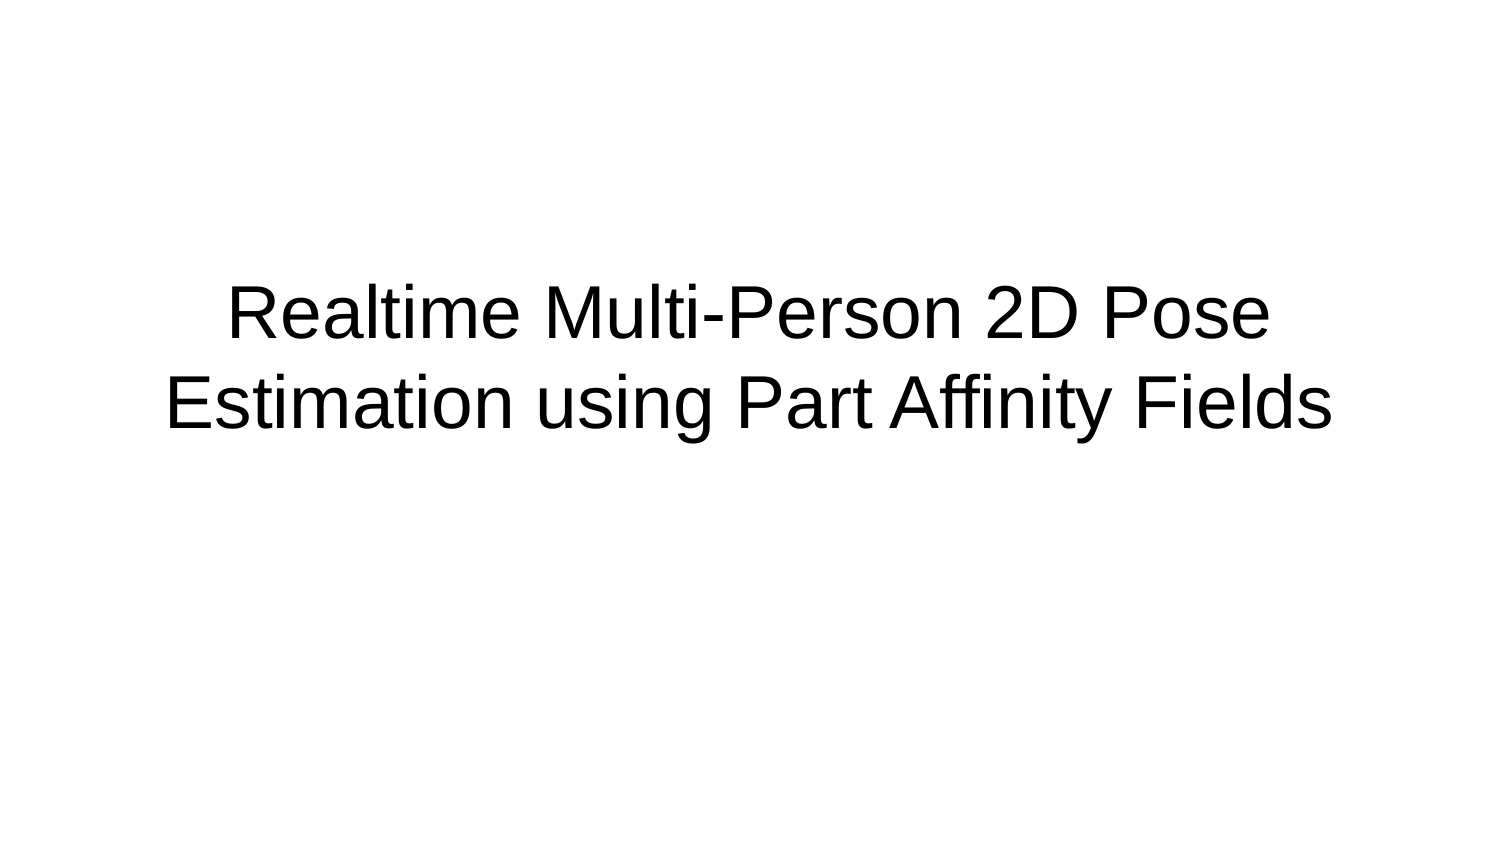

# Realtime Multi-Person 2D Pose Estimation using Part Affinity Fields